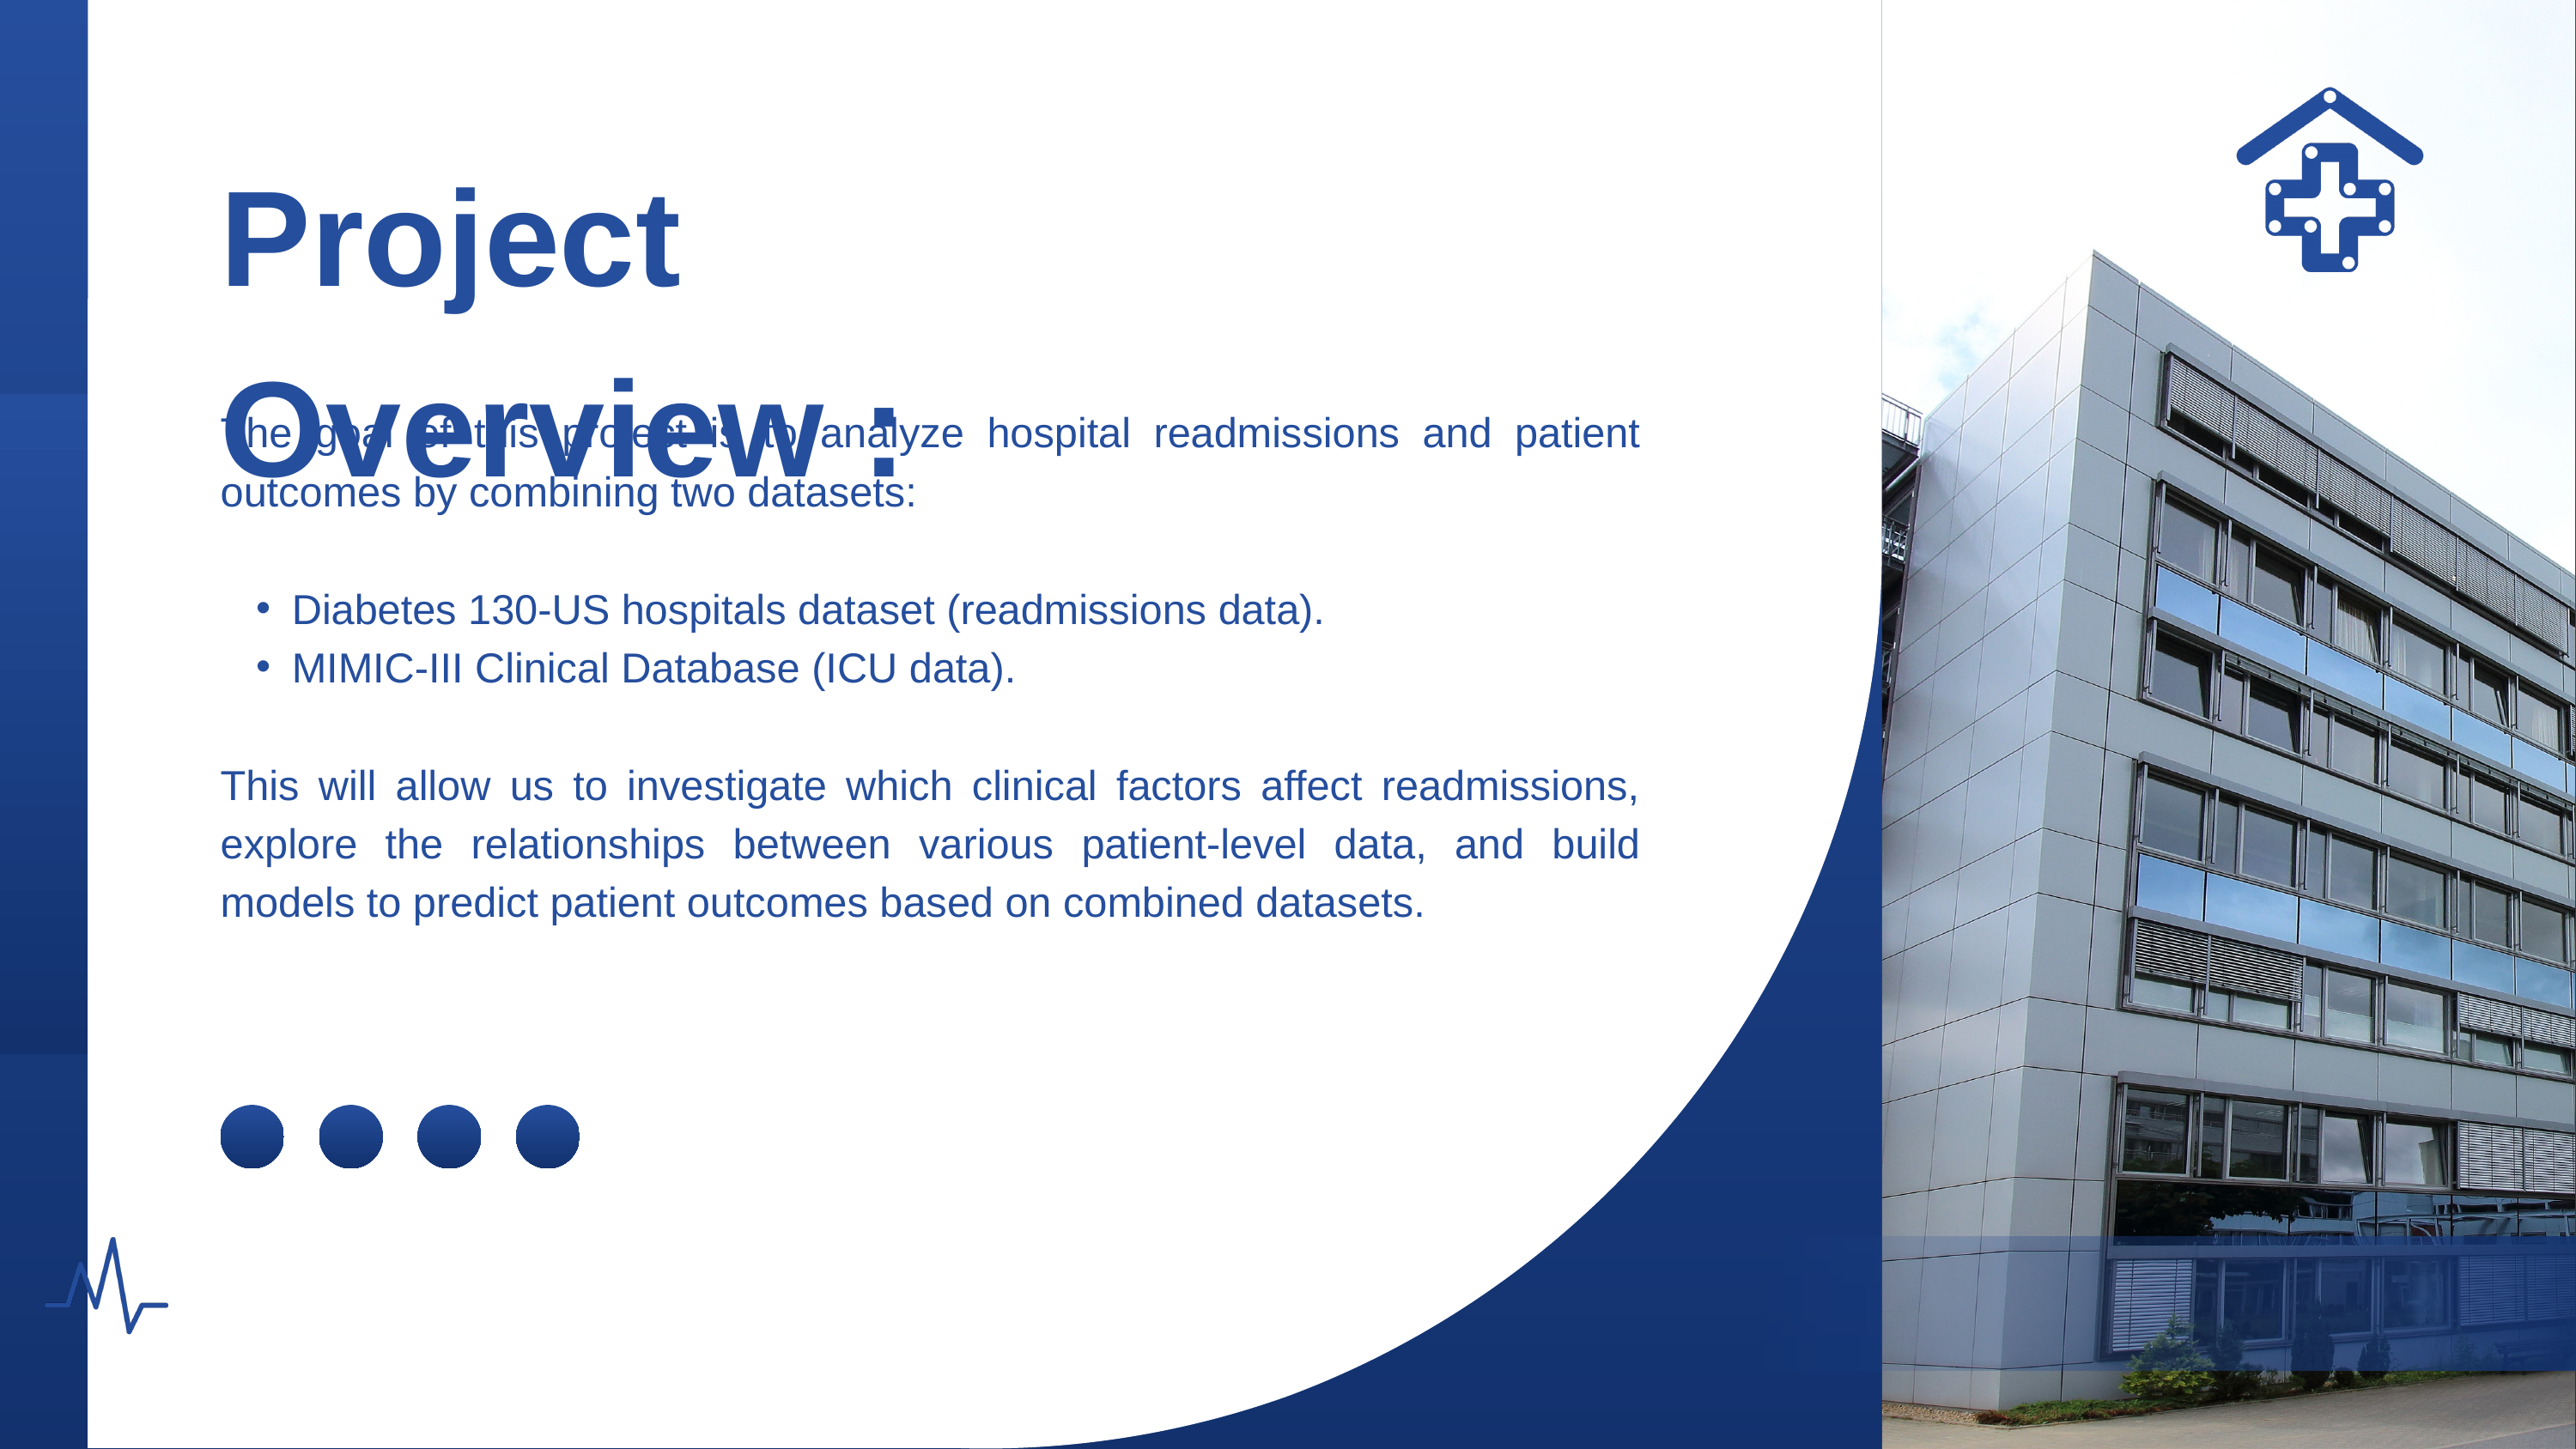

Project Overview :

The goal of this project is to analyze hospital readmissions and patient outcomes by combining two datasets:

Diabetes 130-US hospitals dataset (readmissions data).
MIMIC-III Clinical Database (ICU data).

This will allow us to investigate which clinical factors affect readmissions, explore the relationships between various patient-level data, and build models to predict patient outcomes based on combined datasets.